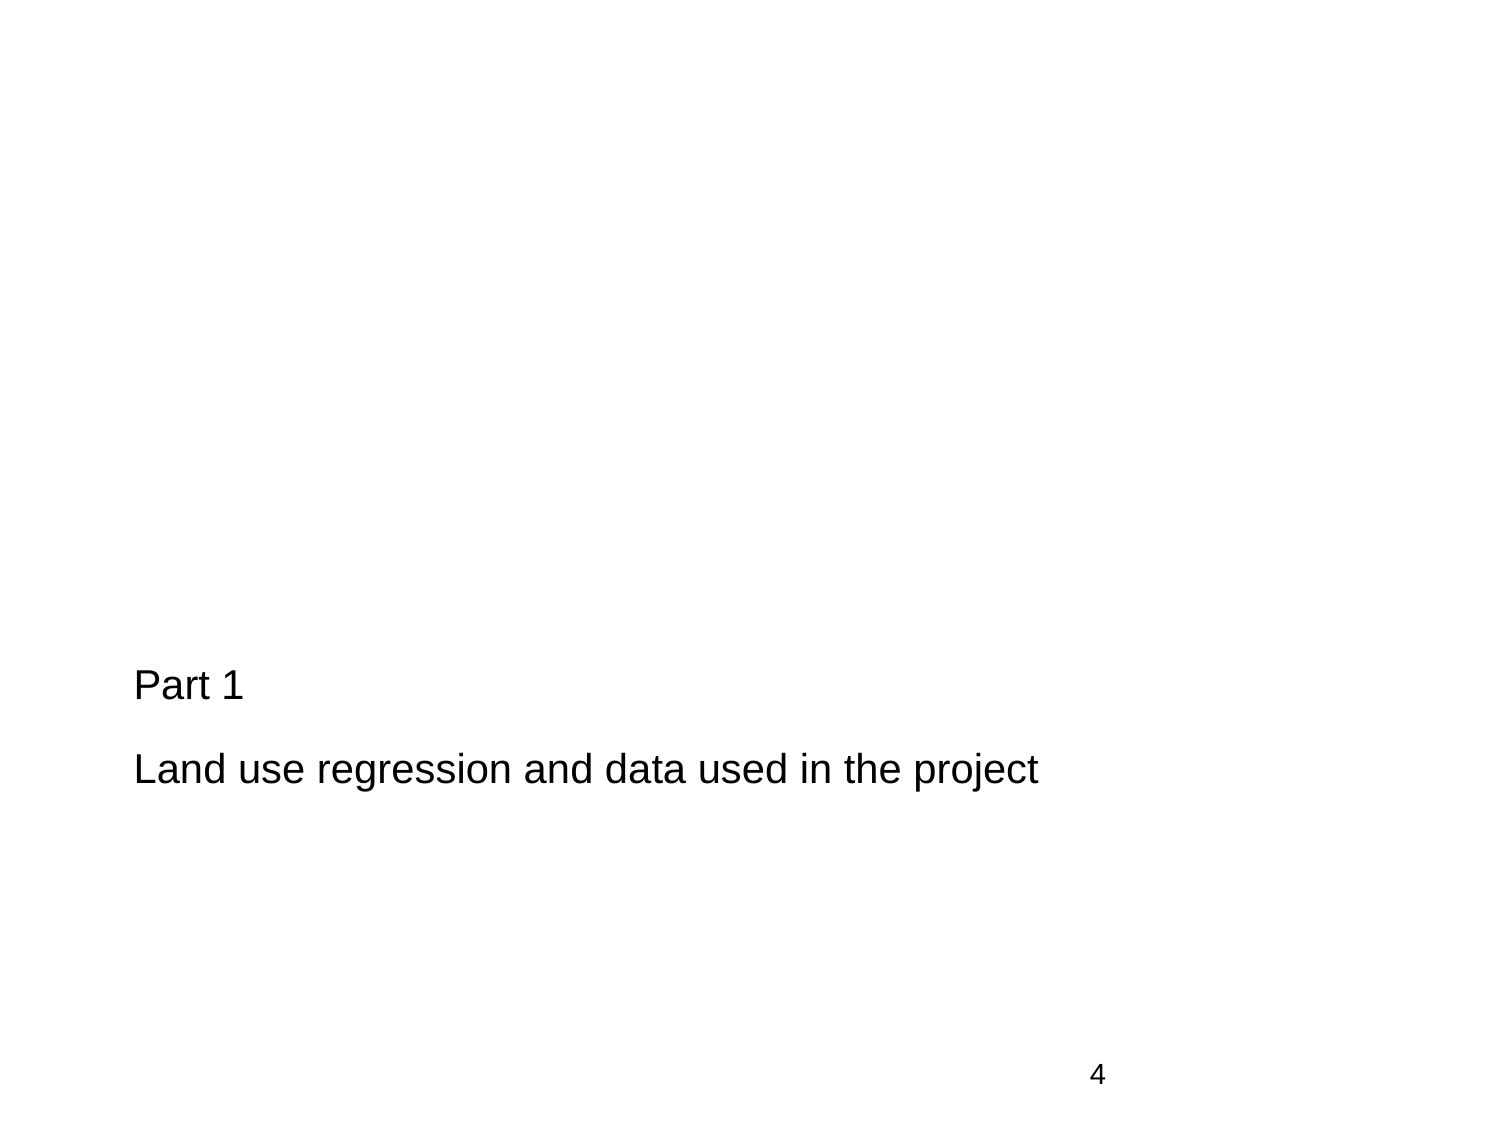

Part 1
# Land use regression and data used in the project
4